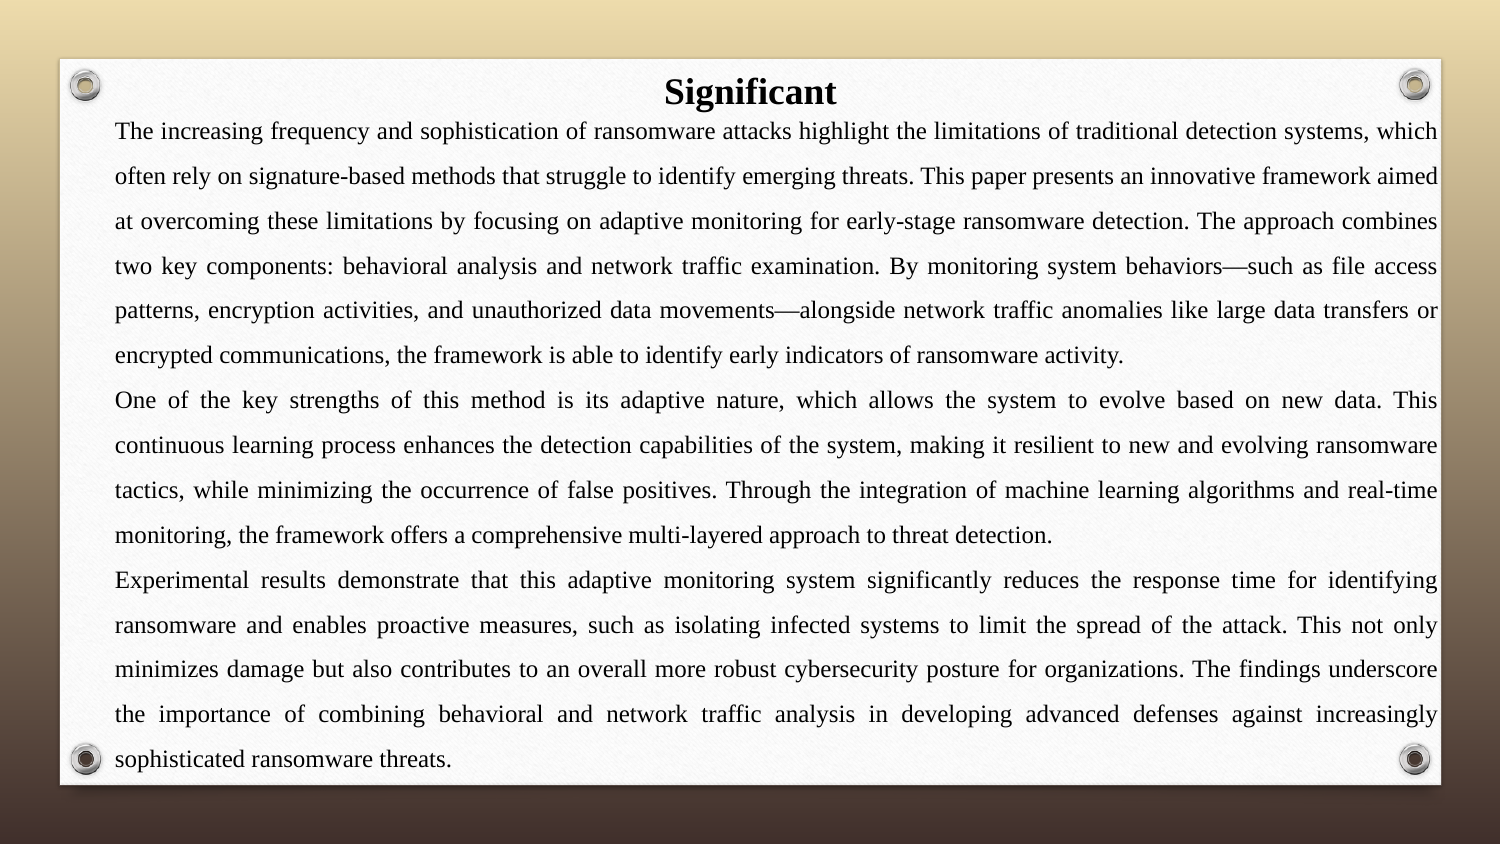

Significant

The increasing frequency and sophistication of ransomware attacks highlight the limitations of traditional detection systems, which often rely on signature-based methods that struggle to identify emerging threats. This paper presents an innovative framework aimed at overcoming these limitations by focusing on adaptive monitoring for early-stage ransomware detection. The approach combines two key components: behavioral analysis and network traffic examination. By monitoring system behaviors—such as file access patterns, encryption activities, and unauthorized data movements—alongside network traffic anomalies like large data transfers or encrypted communications, the framework is able to identify early indicators of ransomware activity.
One of the key strengths of this method is its adaptive nature, which allows the system to evolve based on new data. This continuous learning process enhances the detection capabilities of the system, making it resilient to new and evolving ransomware tactics, while minimizing the occurrence of false positives. Through the integration of machine learning algorithms and real-time monitoring, the framework offers a comprehensive multi-layered approach to threat detection.
Experimental results demonstrate that this adaptive monitoring system significantly reduces the response time for identifying ransomware and enables proactive measures, such as isolating infected systems to limit the spread of the attack. This not only minimizes damage but also contributes to an overall more robust cybersecurity posture for organizations. The findings underscore the importance of combining behavioral and network traffic analysis in developing advanced defenses against increasingly sophisticated ransomware threats.